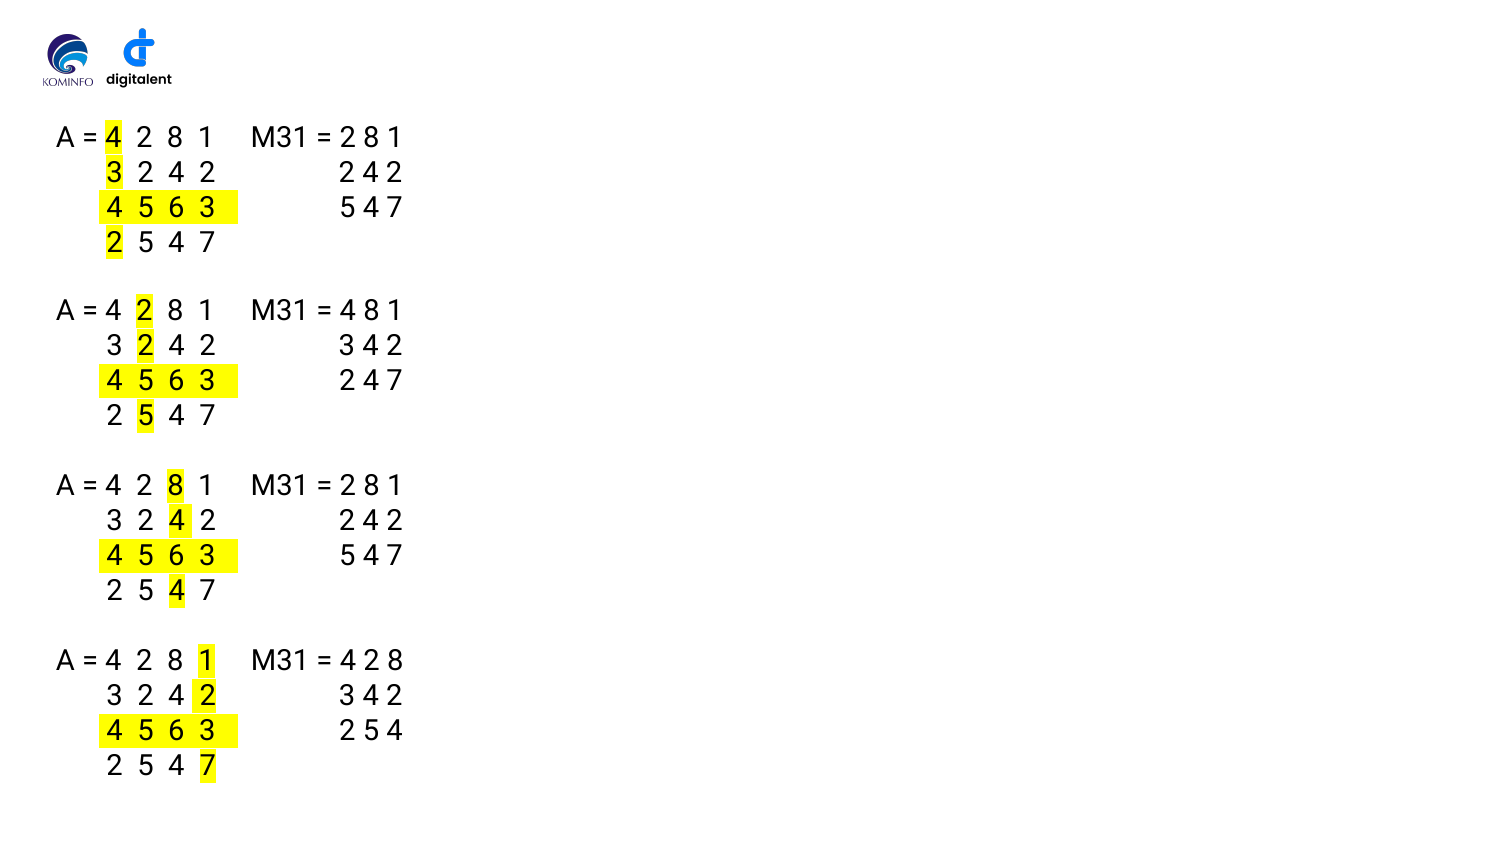

A = 4  2  8  1     M31 = 2 8 1
       3  2  4  2                 2 4 2
       4  5  6  3                 5 4 7
       2  5  4  7
A = 4  2  8  1     M31 = 4 8 1
       3  2  4  2                 3 4 2
       4  5  6  3                 2 4 7
       2  5  4  7
A = 4  2  8  1     M31 = 2 8 1
       3  2  4  2                 2 4 2
       4  5  6  3                 5 4 7
       2  5  4  7
A = 4  2  8  1     M31 = 4 2 8
       3  2  4  2                 3 4 2
       4  5  6  3                 2 5 4
       2  5  4  7